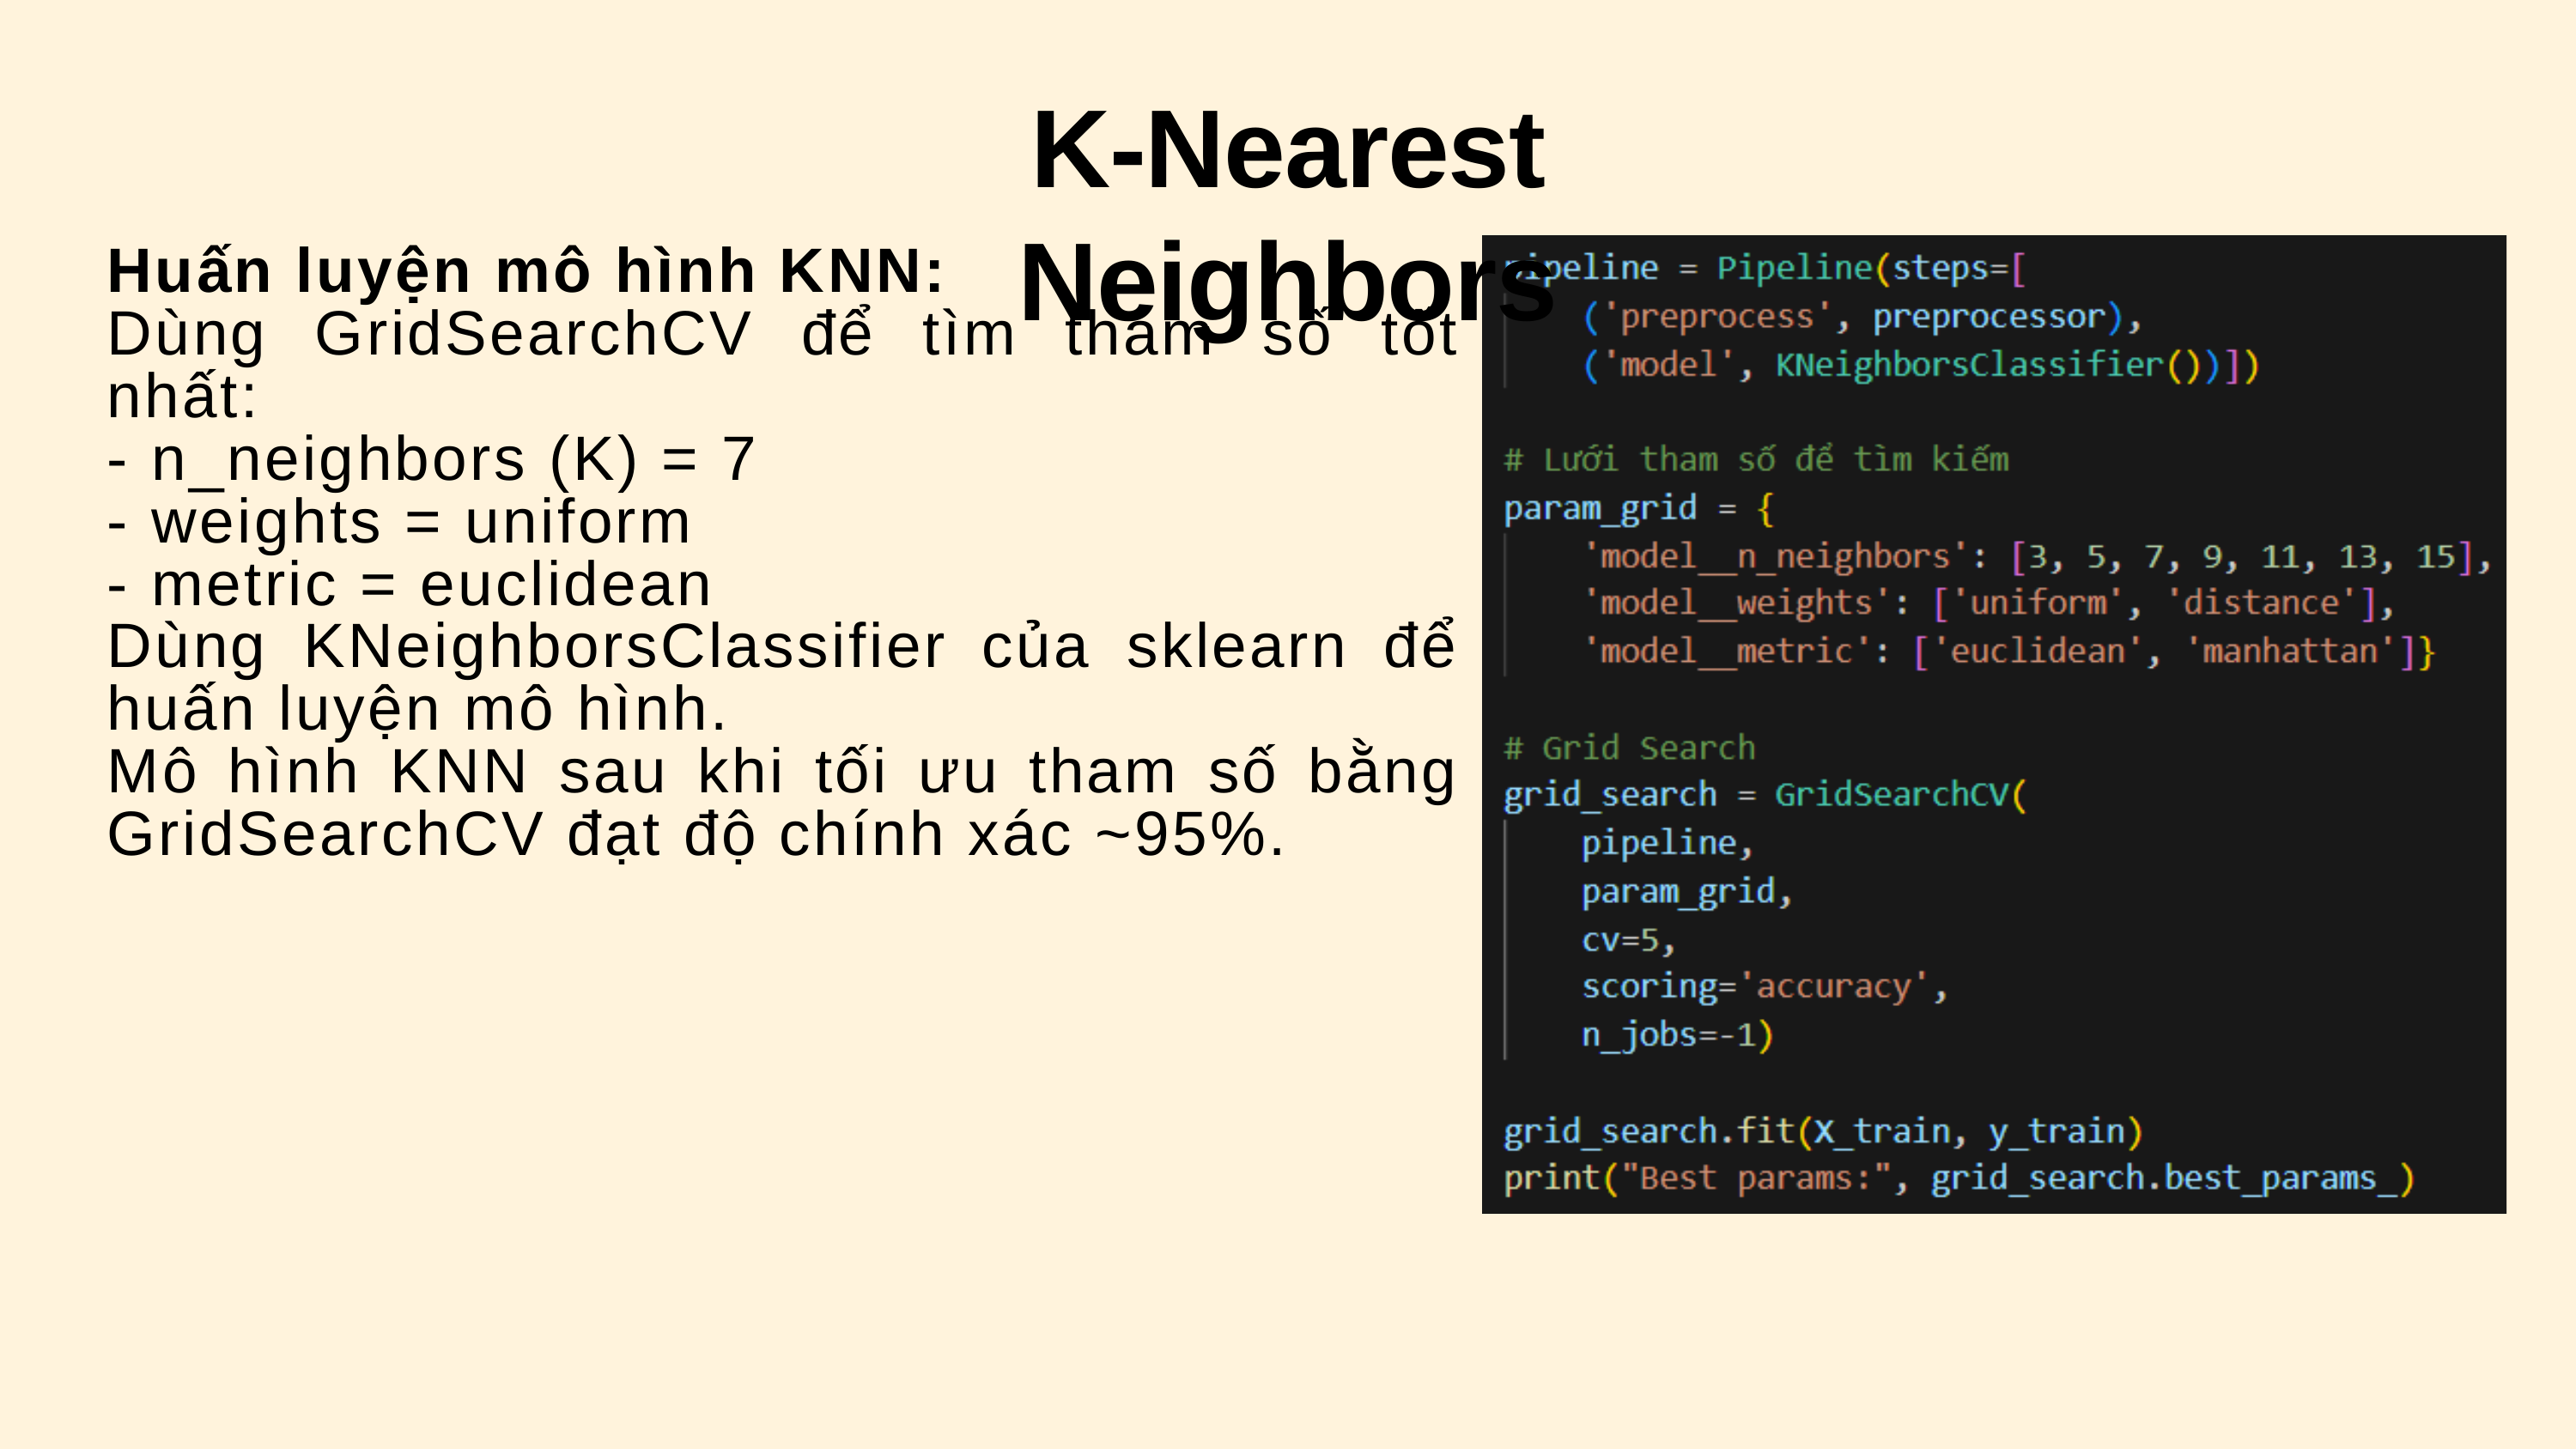

K-Nearest Neighbors

Huấn luyện mô hình KNN:
Dùng GridSearchCV để tìm tham số tốt nhất:
- n_neighbors (K) = 7
- weights = uniform
- metric = euclidean
Dùng KNeighborsClassifier của sklearn để huấn luyện mô hình.
Mô hình KNN sau khi tối ưu tham số bằng GridSearchCV đạt độ chính xác ~95%.